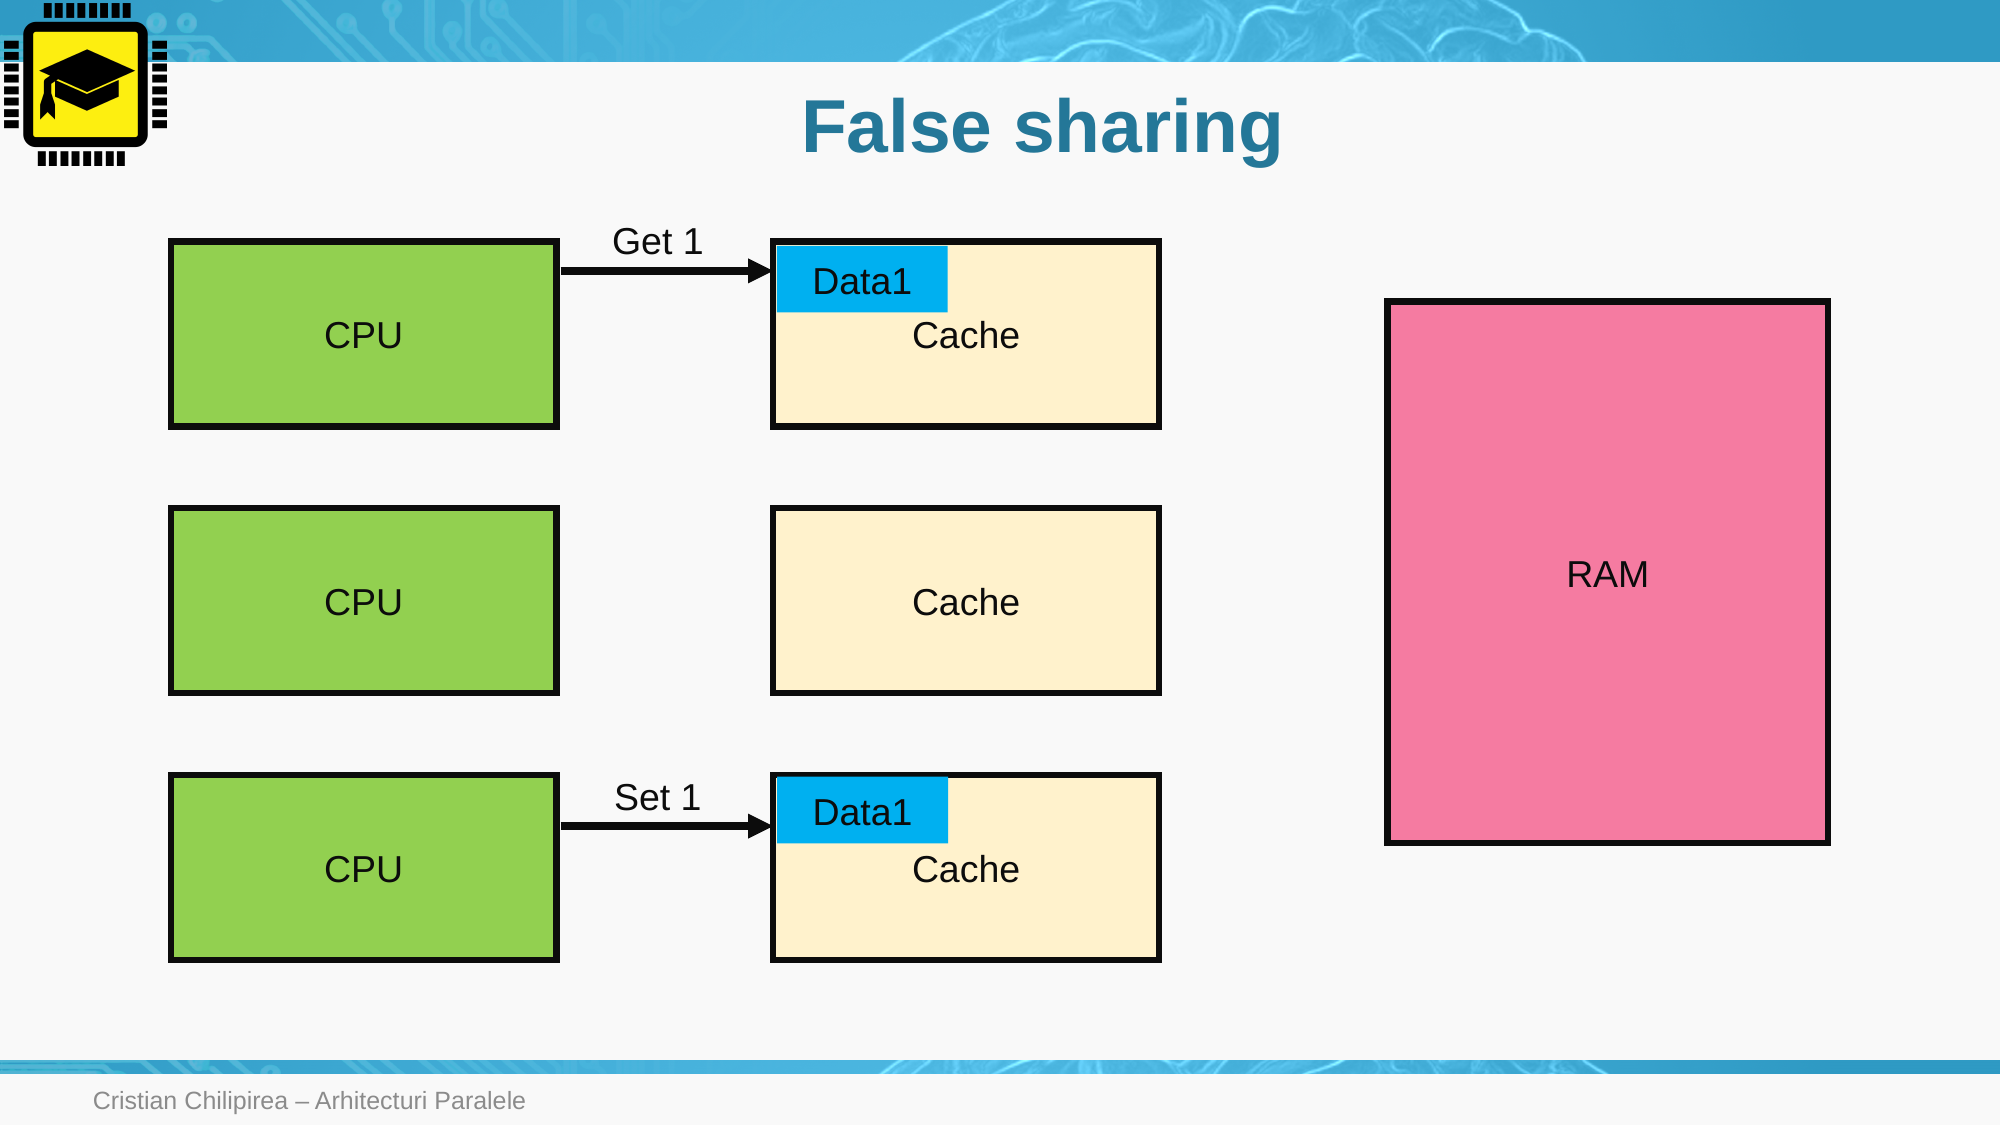

# False sharing
Get 1
CPU
Cache
Data1
RAM
CPU
Cache
Set 1
CPU
Cache
Data1
Cristian Chilipirea – Arhitecturi Paralele